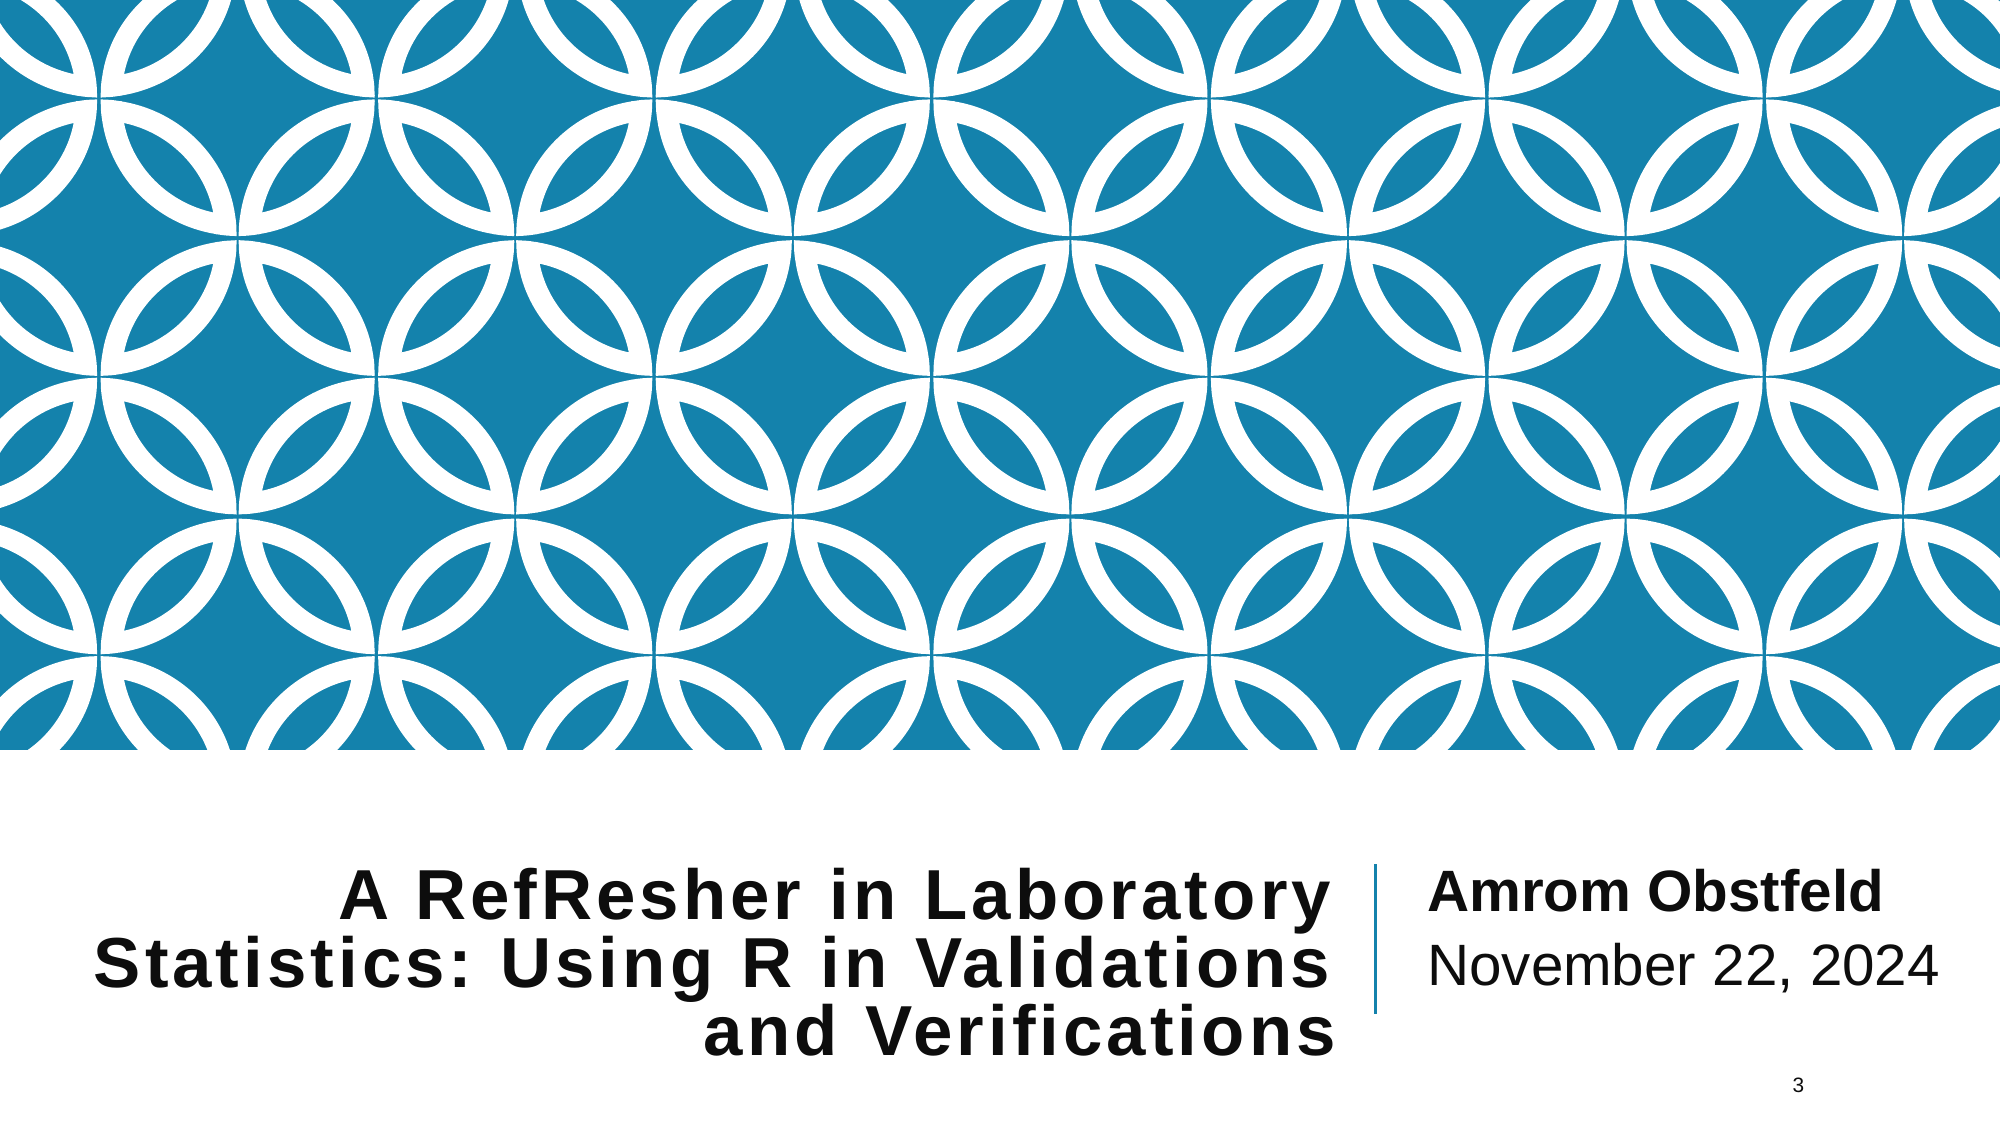

# A RefResher in Laboratory Statistics: Using R in Validations and Verifications
Amrom Obstfeld
November 22, 2024
3